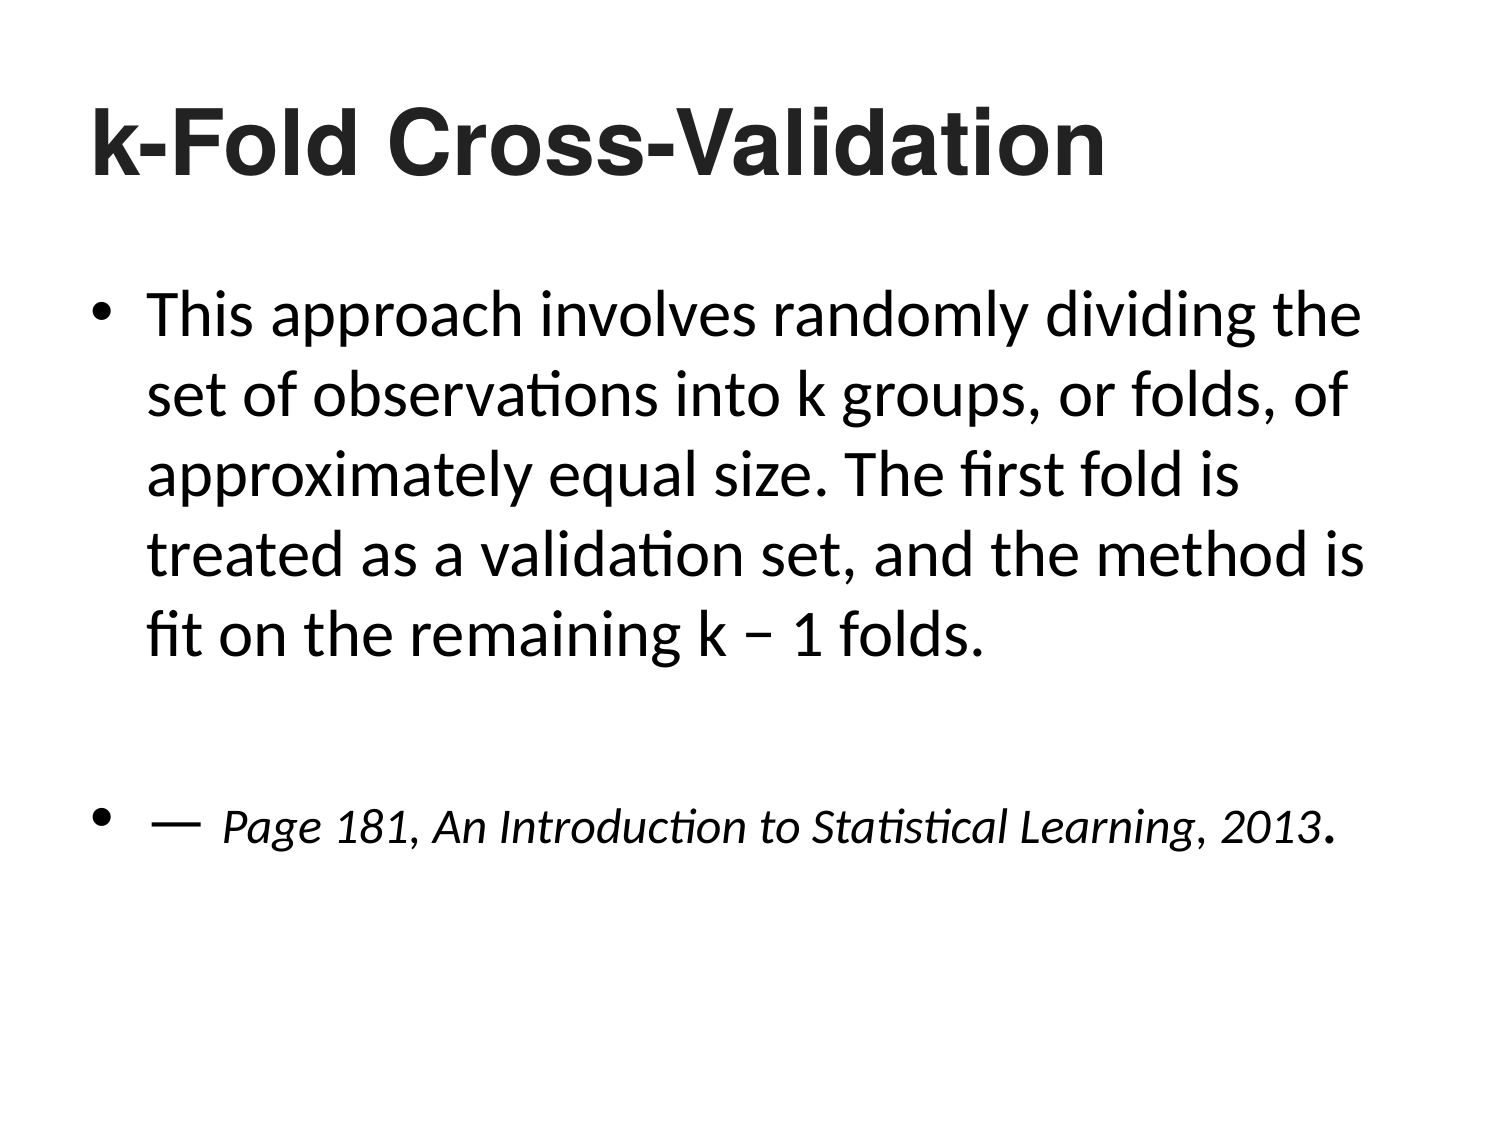

# k-Fold Cross-Validation
This approach involves randomly dividing the set of observations into k groups, or folds, of approximately equal size. The first fold is treated as a validation set, and the method is fit on the remaining k − 1 folds.

— Page 181, An Introduction to Statistical Learning, 2013.